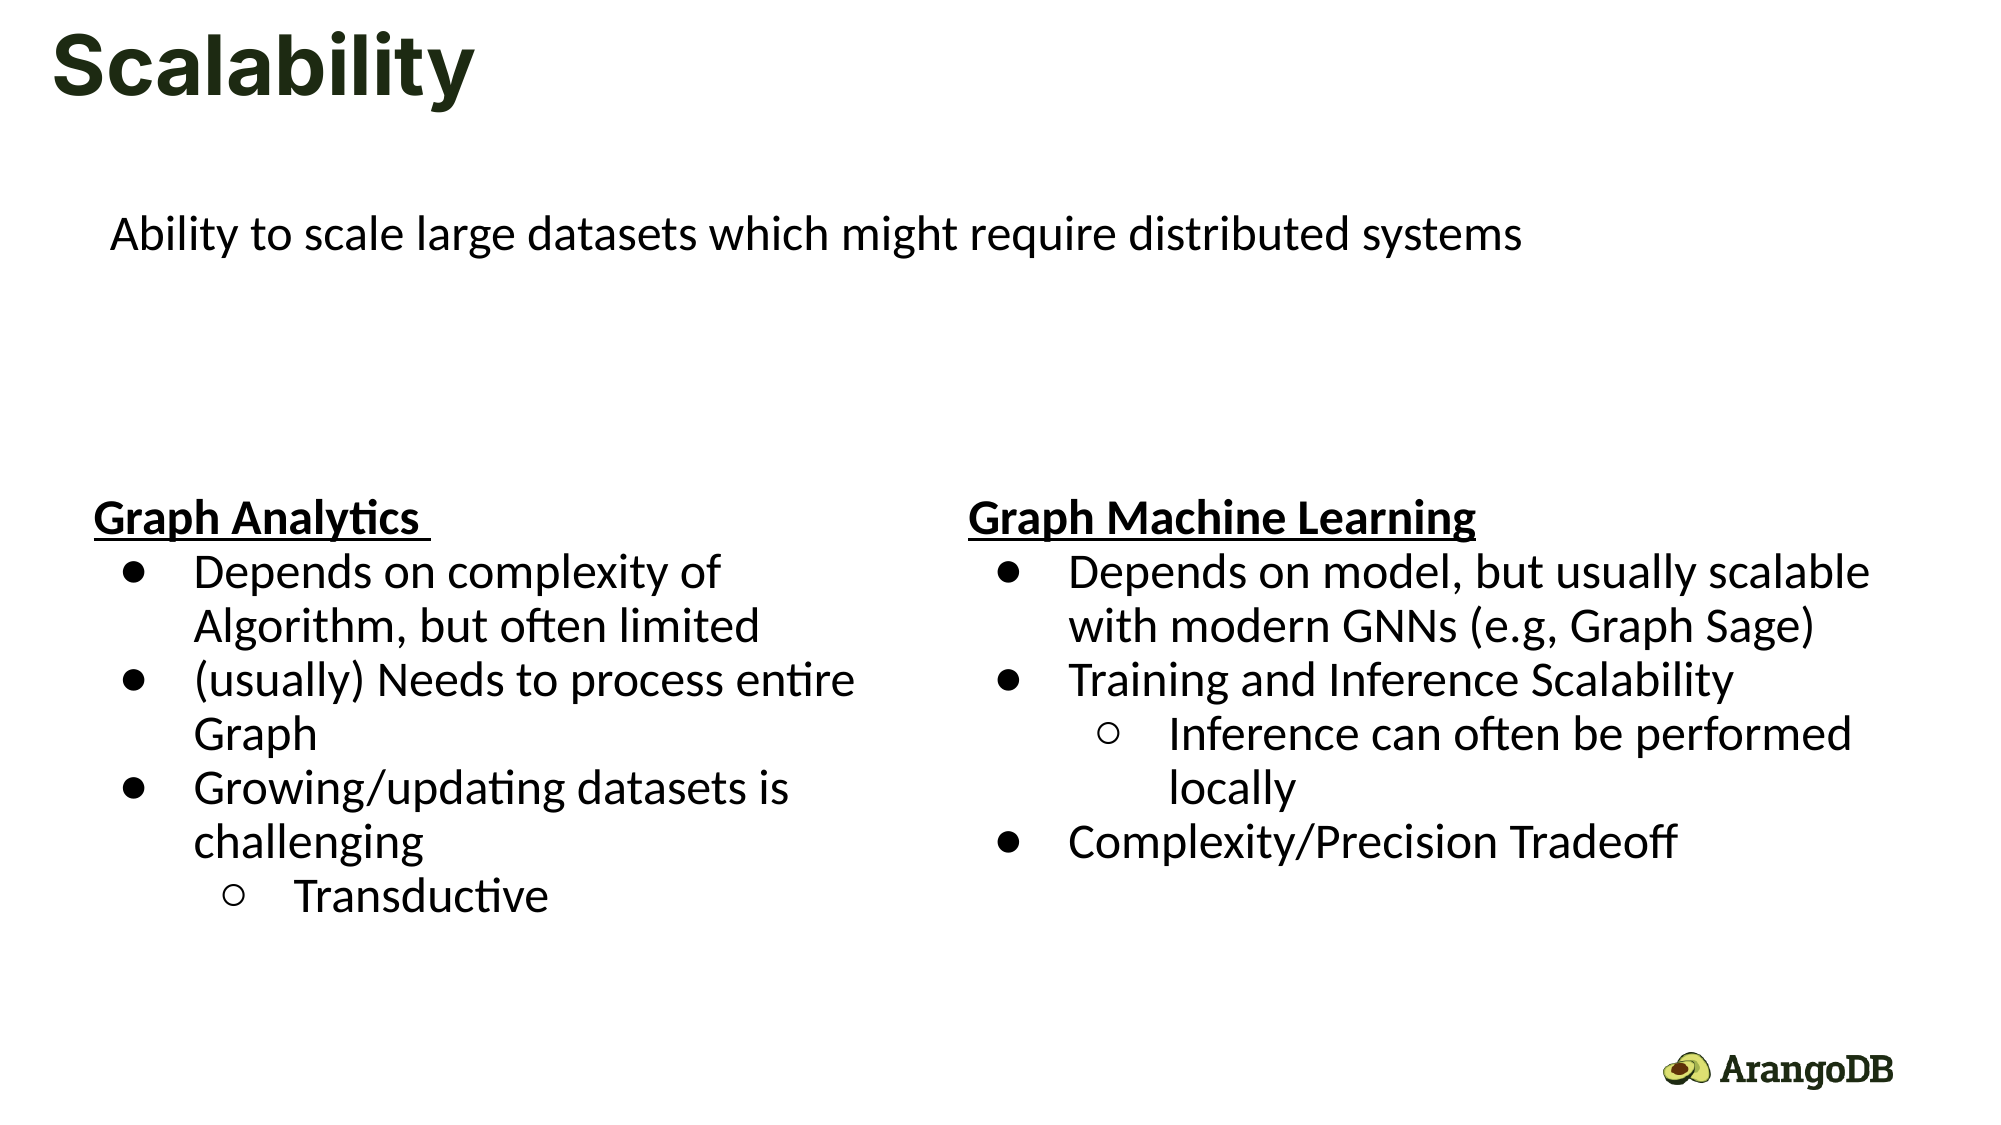

Scalability
Ability to scale large datasets which might require distributed systems
Graph Analytics
Depends on complexity of Algorithm, but often limited
(usually) Needs to process entire Graph
Growing/updating datasets is challenging
Transductive
Graph Machine Learning
Depends on model, but usually scalable with modern GNNs (e.g, Graph Sage)
Training and Inference Scalability
Inference can often be performed locally
Complexity/Precision Tradeoff